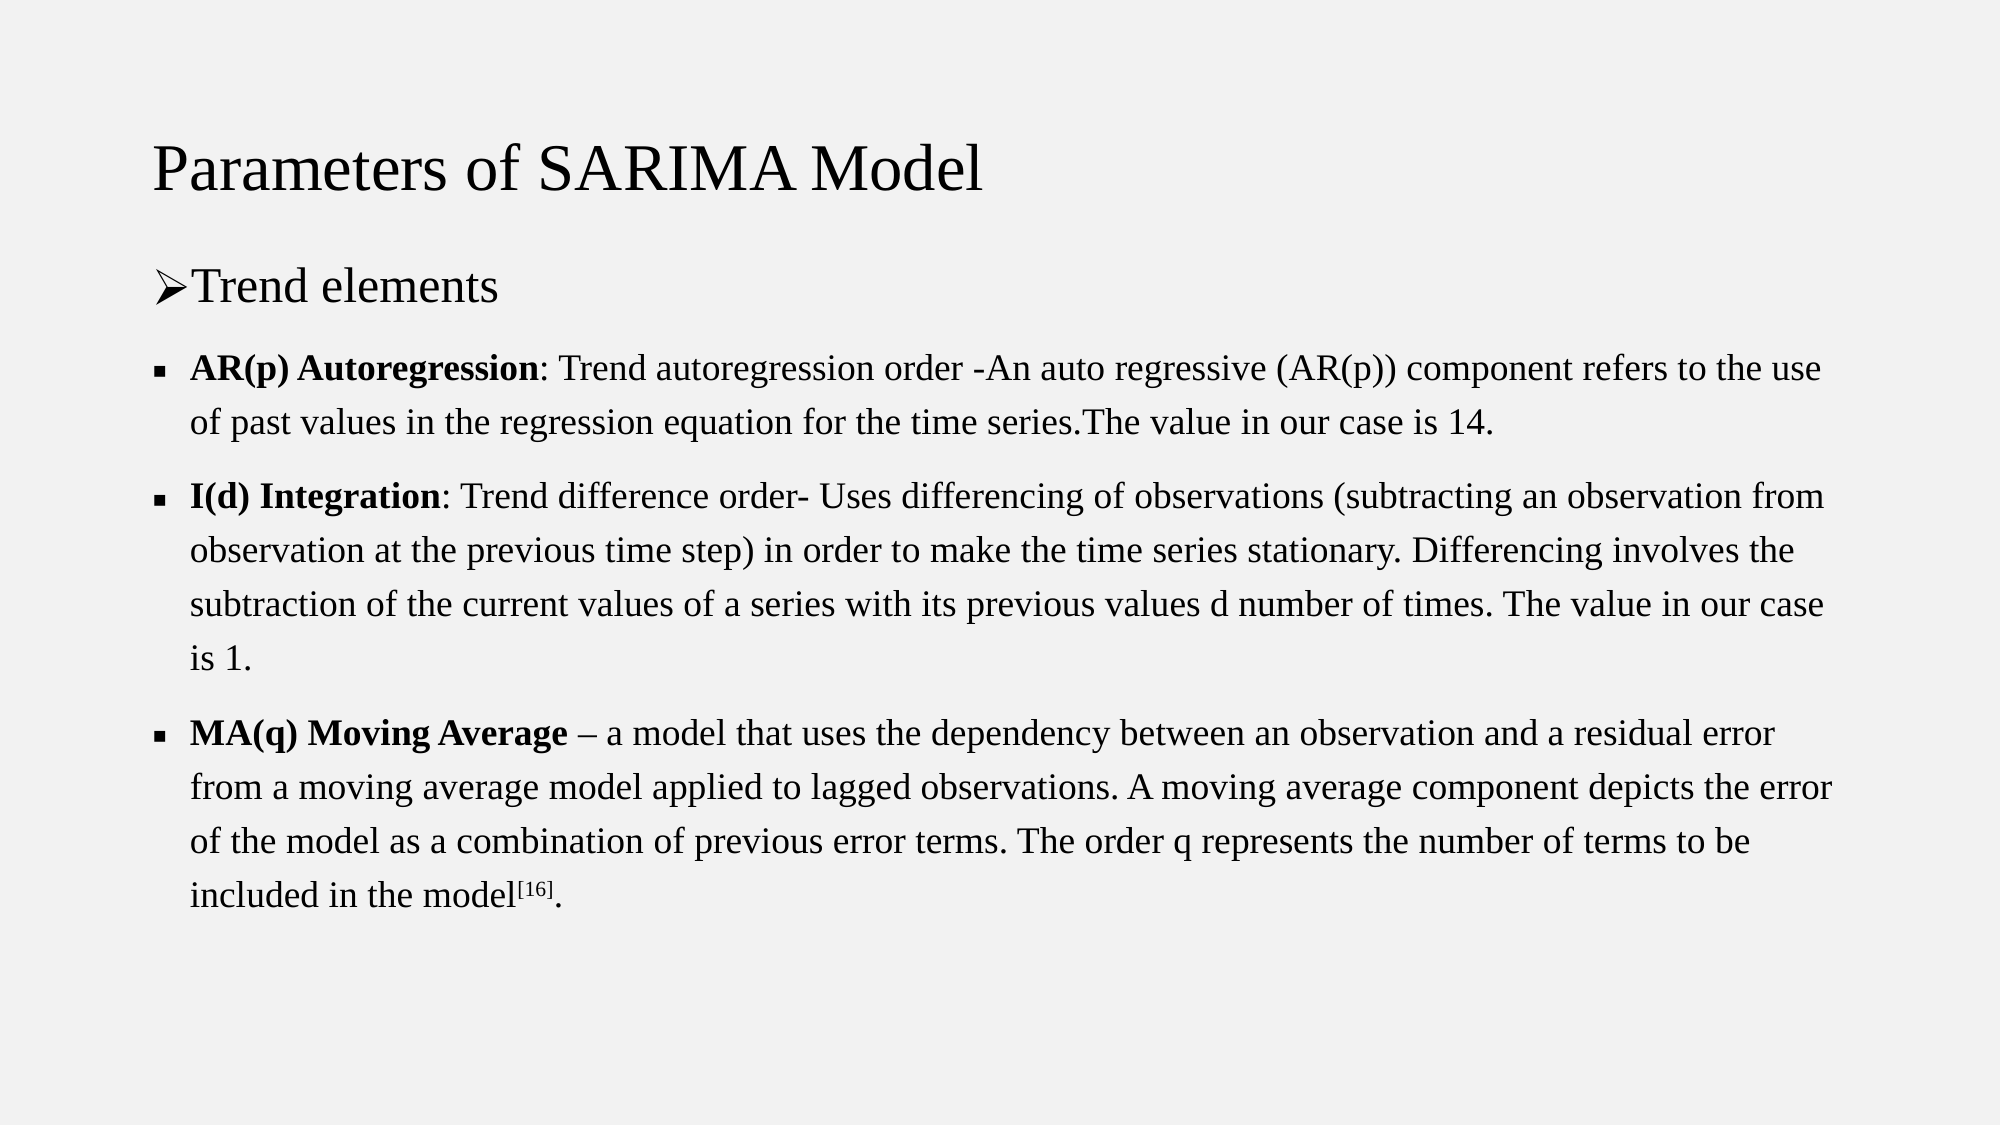

# Parameters of SARIMA Model
Trend elements
AR(p) Autoregression: Trend autoregression order -An auto regressive (AR(p)) component refers to the use of past values in the regression equation for the time series.The value in our case is 14.
I(d) Integration: Trend difference order- Uses differencing of observations (subtracting an observation from observation at the previous time step) in order to make the time series stationary. Differencing involves the subtraction of the current values of a series with its previous values d number of times. The value in our case is 1.
MA(q) Moving Average – a model that uses the dependency between an observation and a residual error from a moving average model applied to lagged observations. A moving average component depicts the error of the model as a combination of previous error terms. The order q represents the number of terms to be included in the model[16].